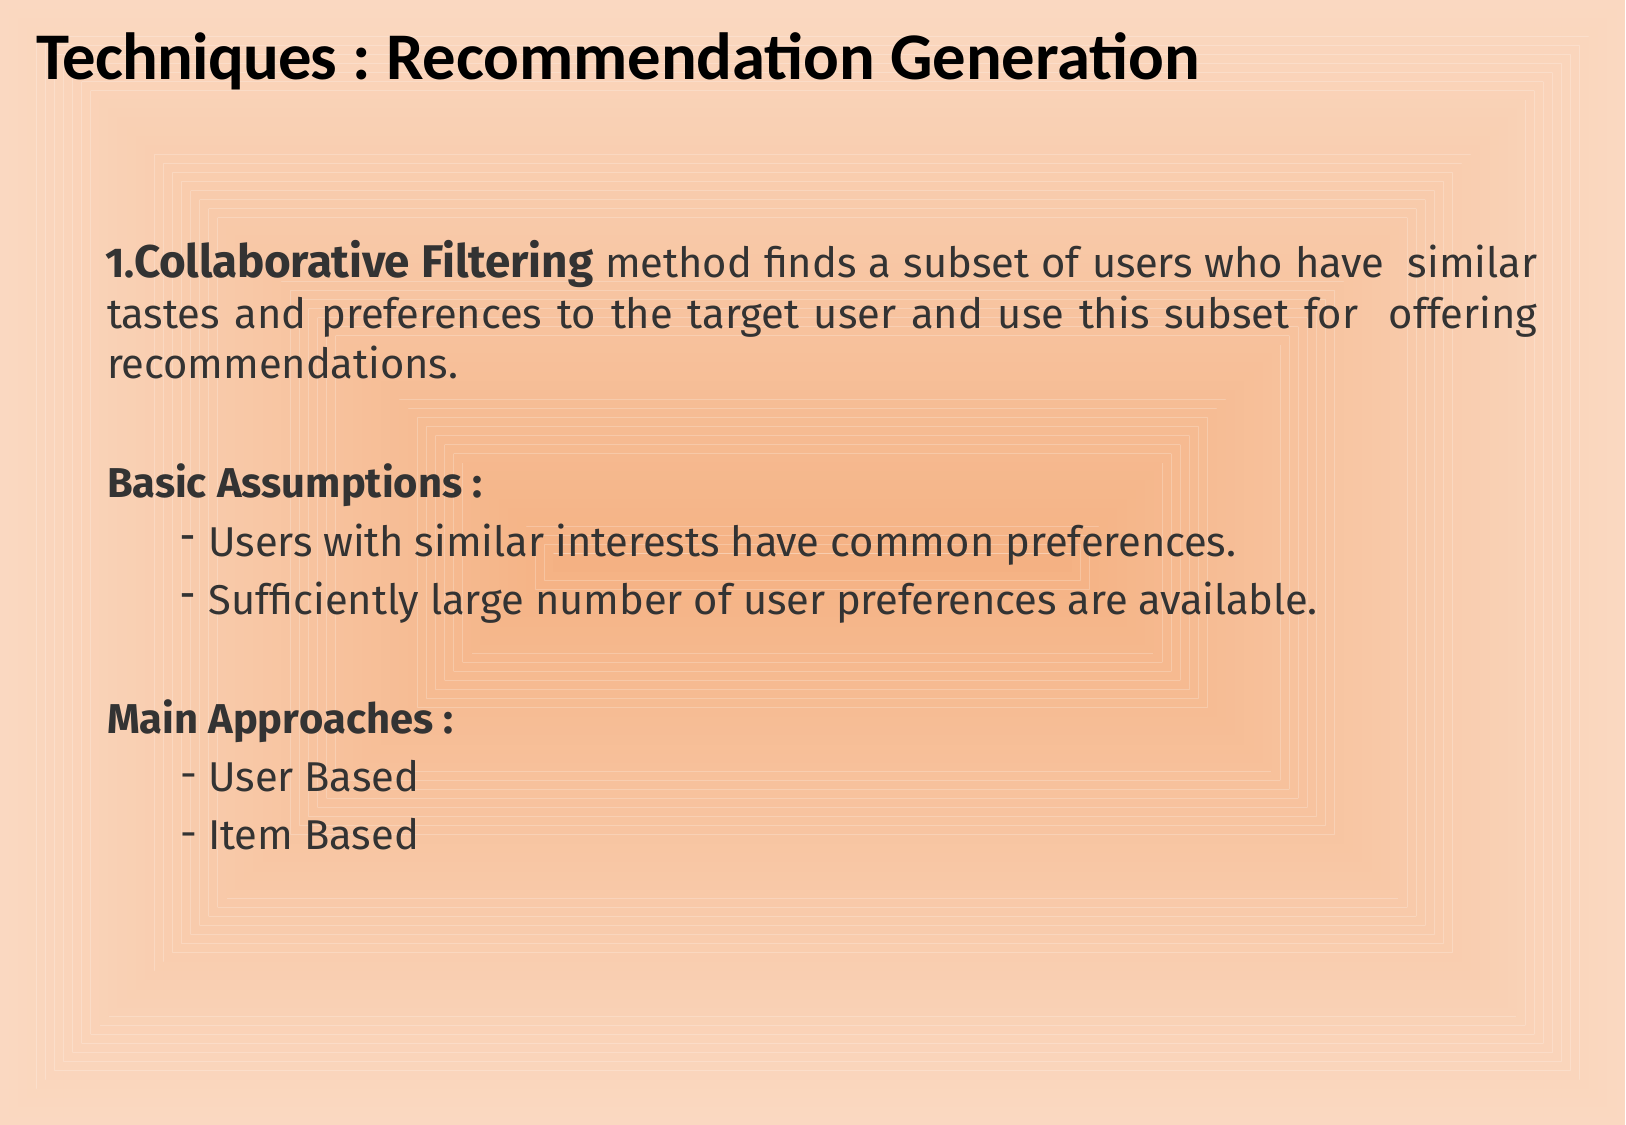

# Techniques : Recommendation Generation
Collaborative Filtering method finds a subset of users who have  similar tastes and preferences to the target user and use this subset for  offering recommendations.

Basic Assumptions :
Users with similar interests have common preferences.
Sufficiently large number of user preferences are available.

Main Approaches :
User Based
Item Based